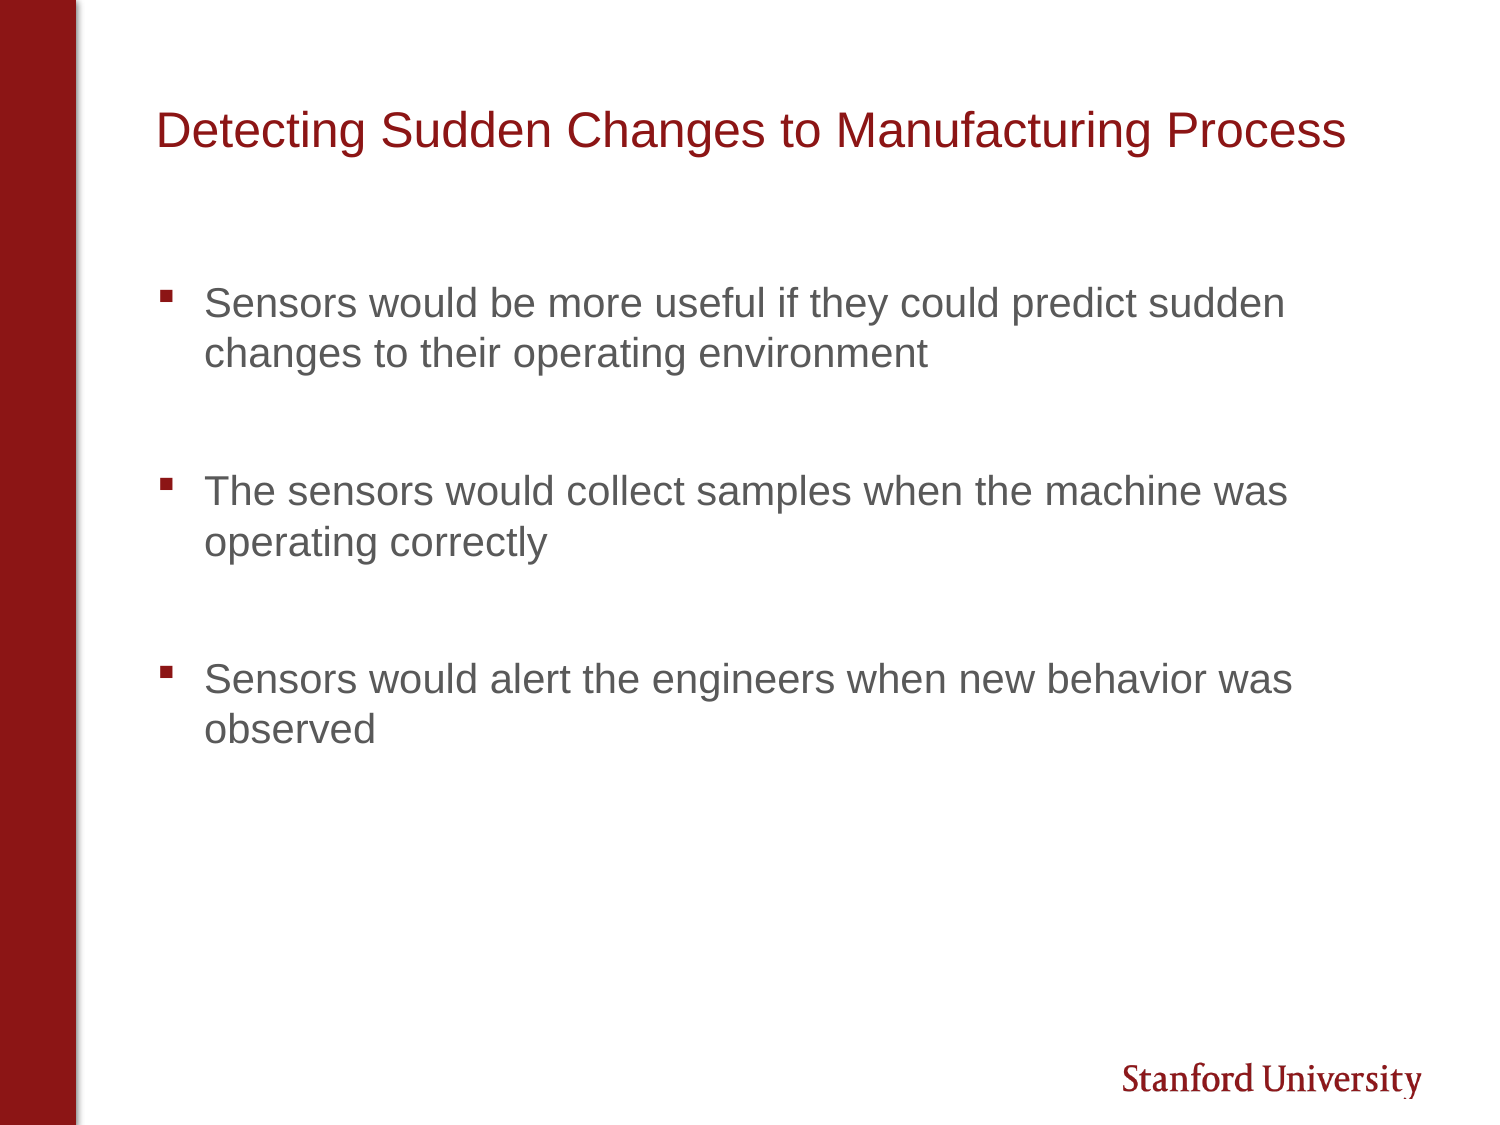

# Detecting Sudden Changes to Manufacturing Process

Sensors would be more useful if they could predict sudden changes to their operating environment

The sensors would collect samples when the machine was operating correctly

Sensors would alert the engineers when new behavior was observed